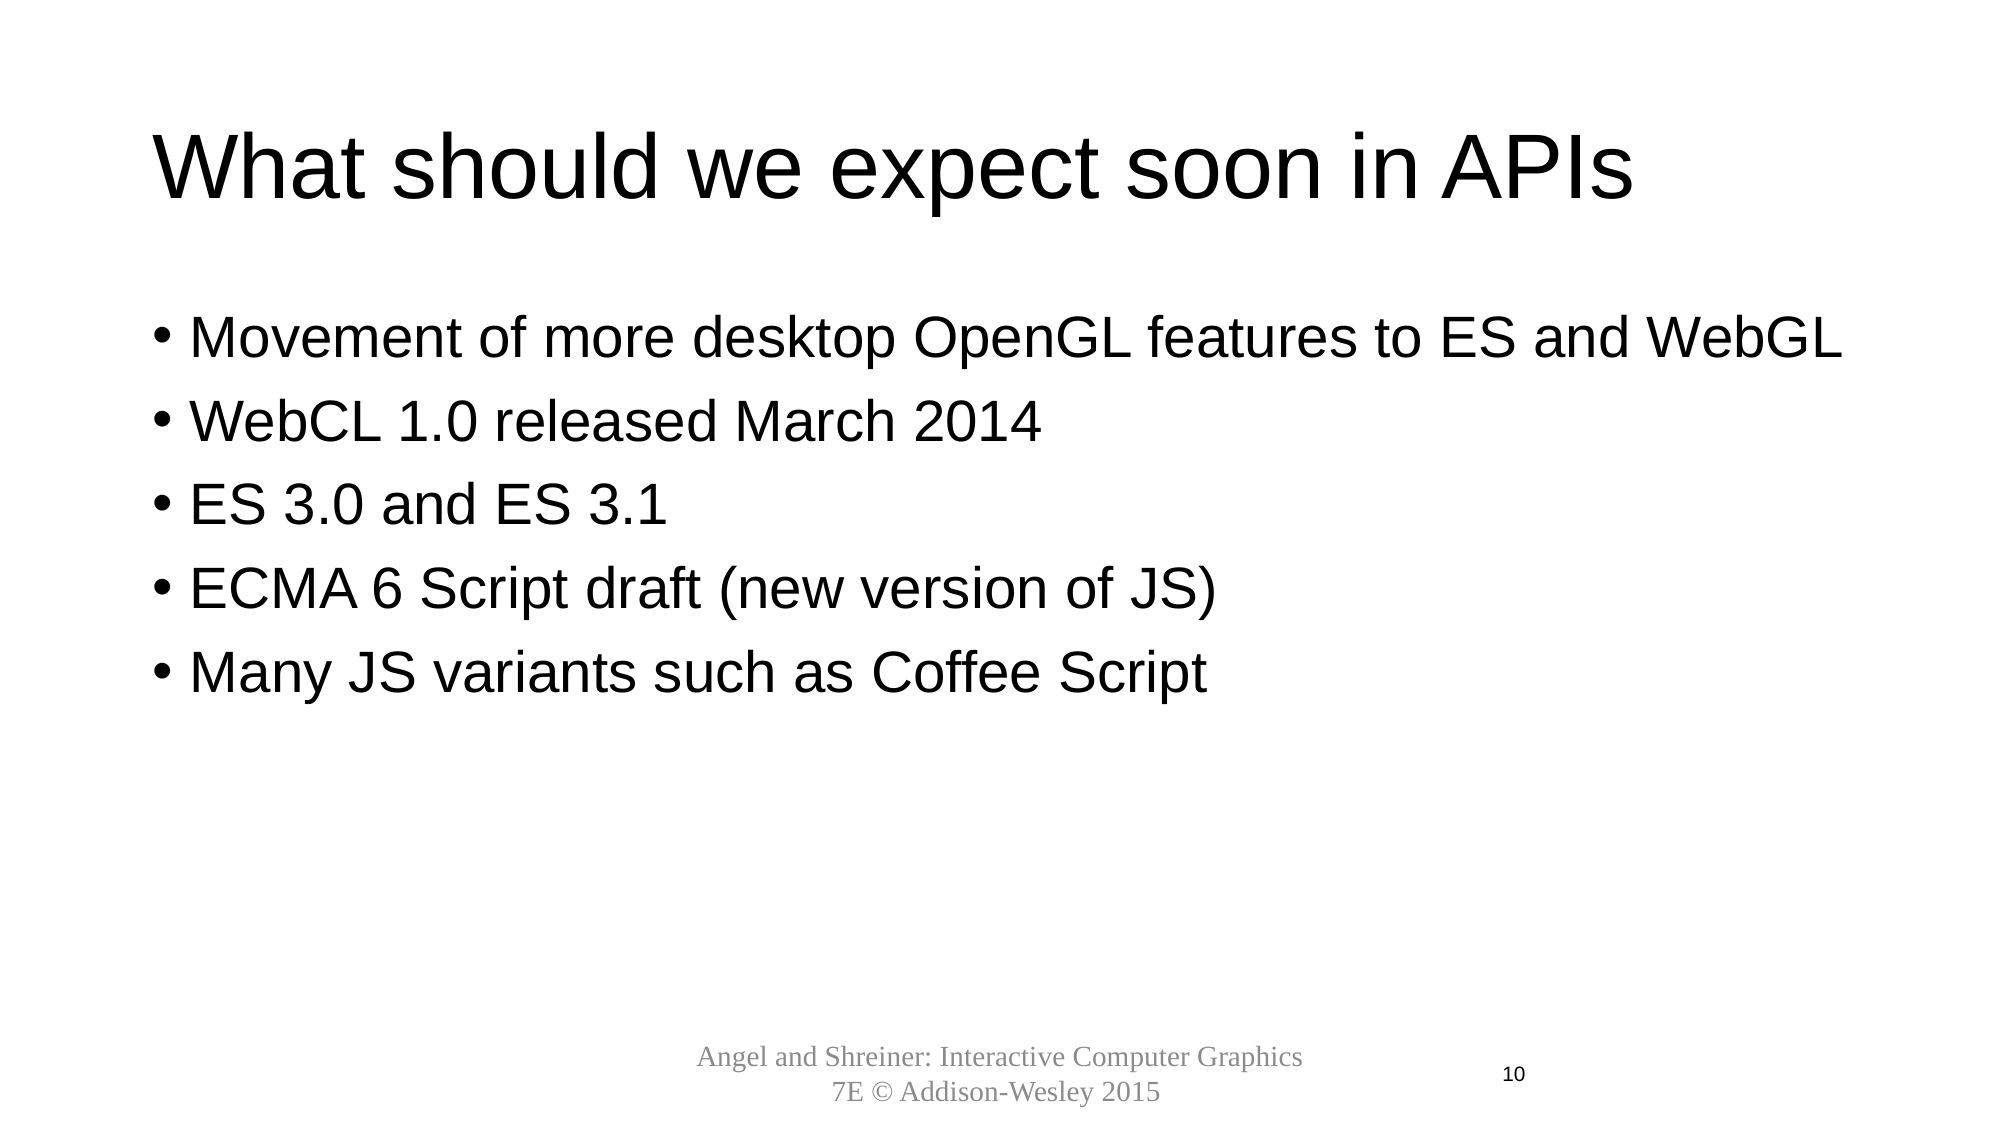

# What should we expect soon in APIs
Movement of more desktop OpenGL features to ES and WebGL
WebCL 1.0 released March 2014
ES 3.0 and ES 3.1
ECMA 6 Script draft (new version of JS)
Many JS variants such as Coffee Script
10
Angel and Shreiner: Interactive Computer Graphics 7E © Addison-Wesley 2015